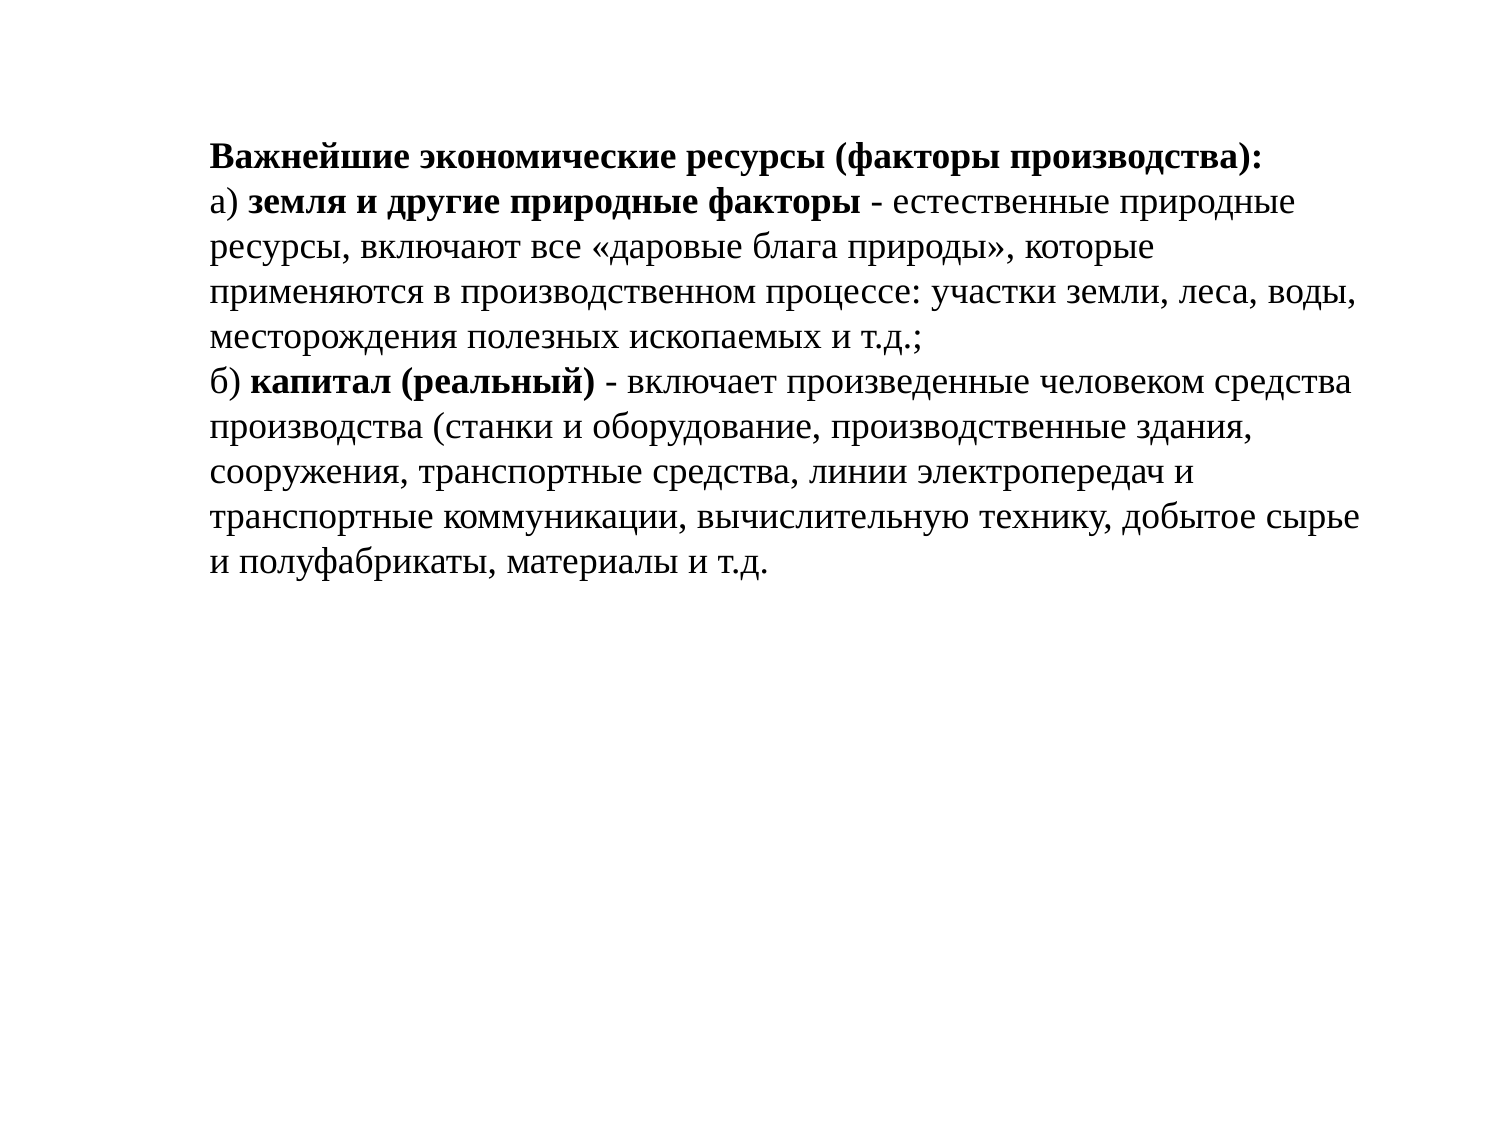

Важнейшие экономические ресурсы (факторы производства):
а) земля и другие природные факторы - естественные природные ресурсы, включают все «даровые блага природы», которые применяются в производственном процессе: участки земли, леса, воды, месторождения полезных ископаемых и т.д.;
б) капитал (реальный) - включает произведенные человеком средства производства (станки и оборудование, производственные здания, сооружения, транспортные средства, линии электропередач и транспортные коммуникации, вычислительную технику, добытое сырье и полуфабрикаты, материалы и т.д.